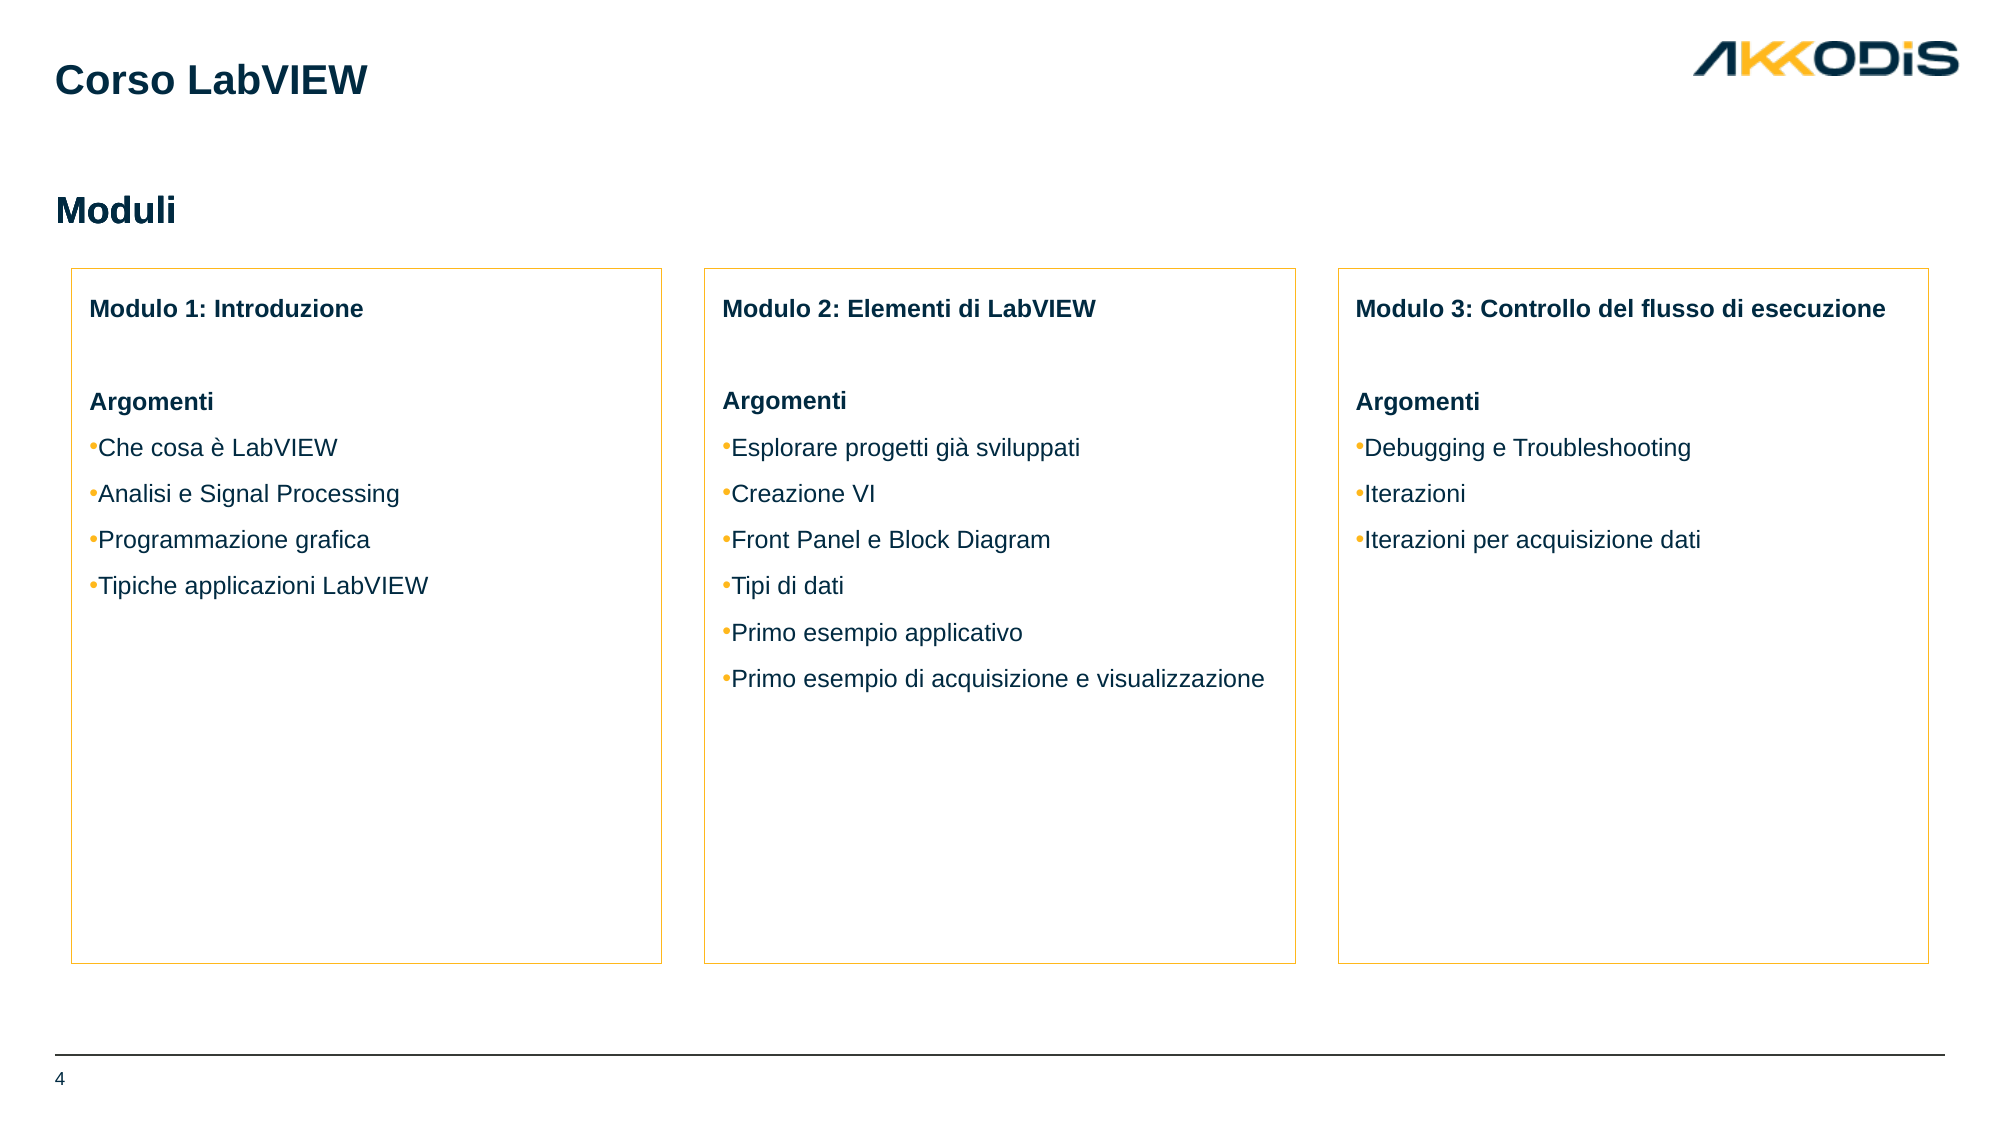

# Corso LabVIEW
Modulo 2: Elementi di LabVIEW

Argomenti
Esplorare progetti già sviluppati
Creazione VI
Front Panel e Block Diagram
Tipi di dati
Primo esempio applicativo
Primo esempio di acquisizione e visualizzazione
Modulo 1: Introduzione

Argomenti
Che cosa è LabVIEW
Analisi e Signal Processing
Programmazione grafica
Tipiche applicazioni LabVIEW
Modulo 3: Controllo del flusso di esecuzione

Argomenti
Debugging e Troubleshooting
Iterazioni
Iterazioni per acquisizione dati

4